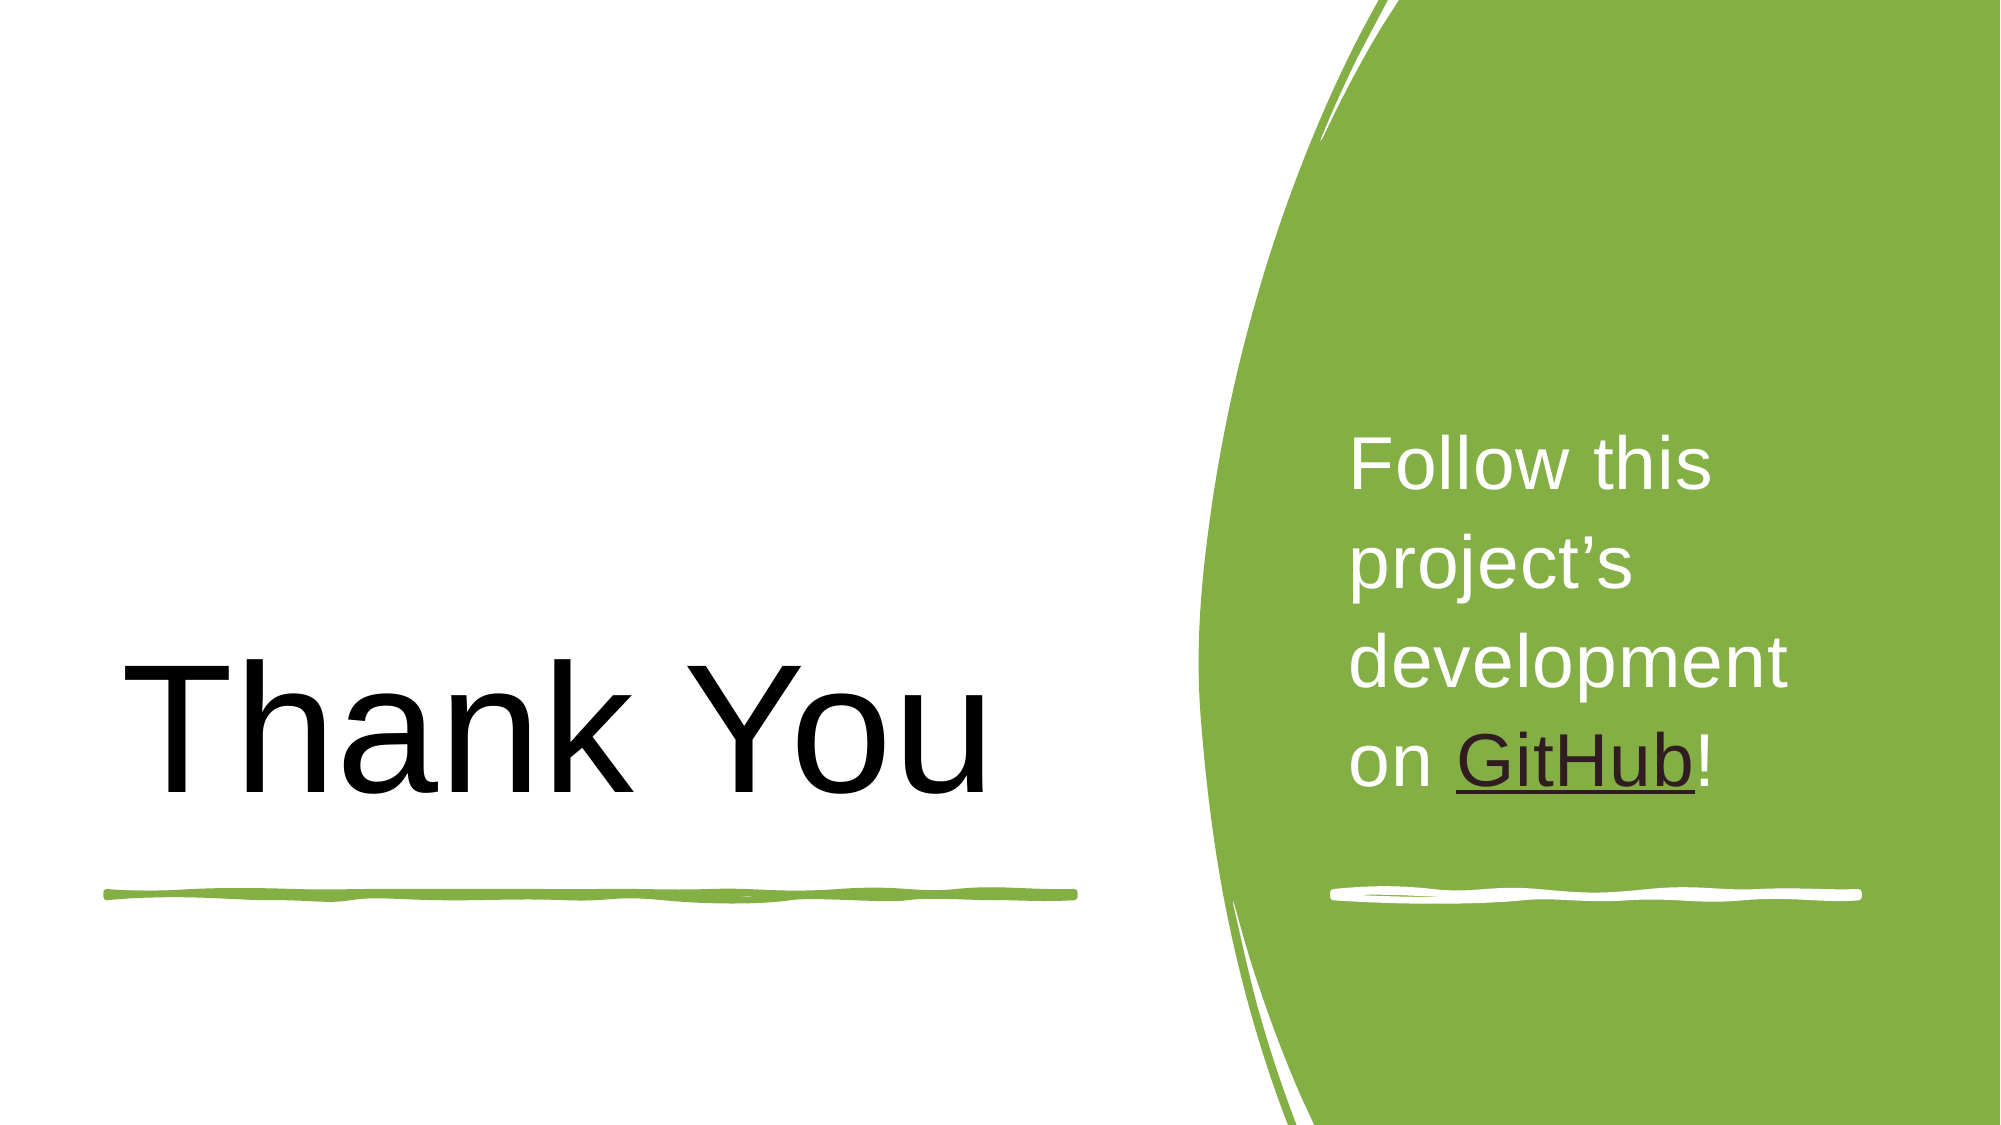

Follow this project’s development on GitHub!
# Thank You